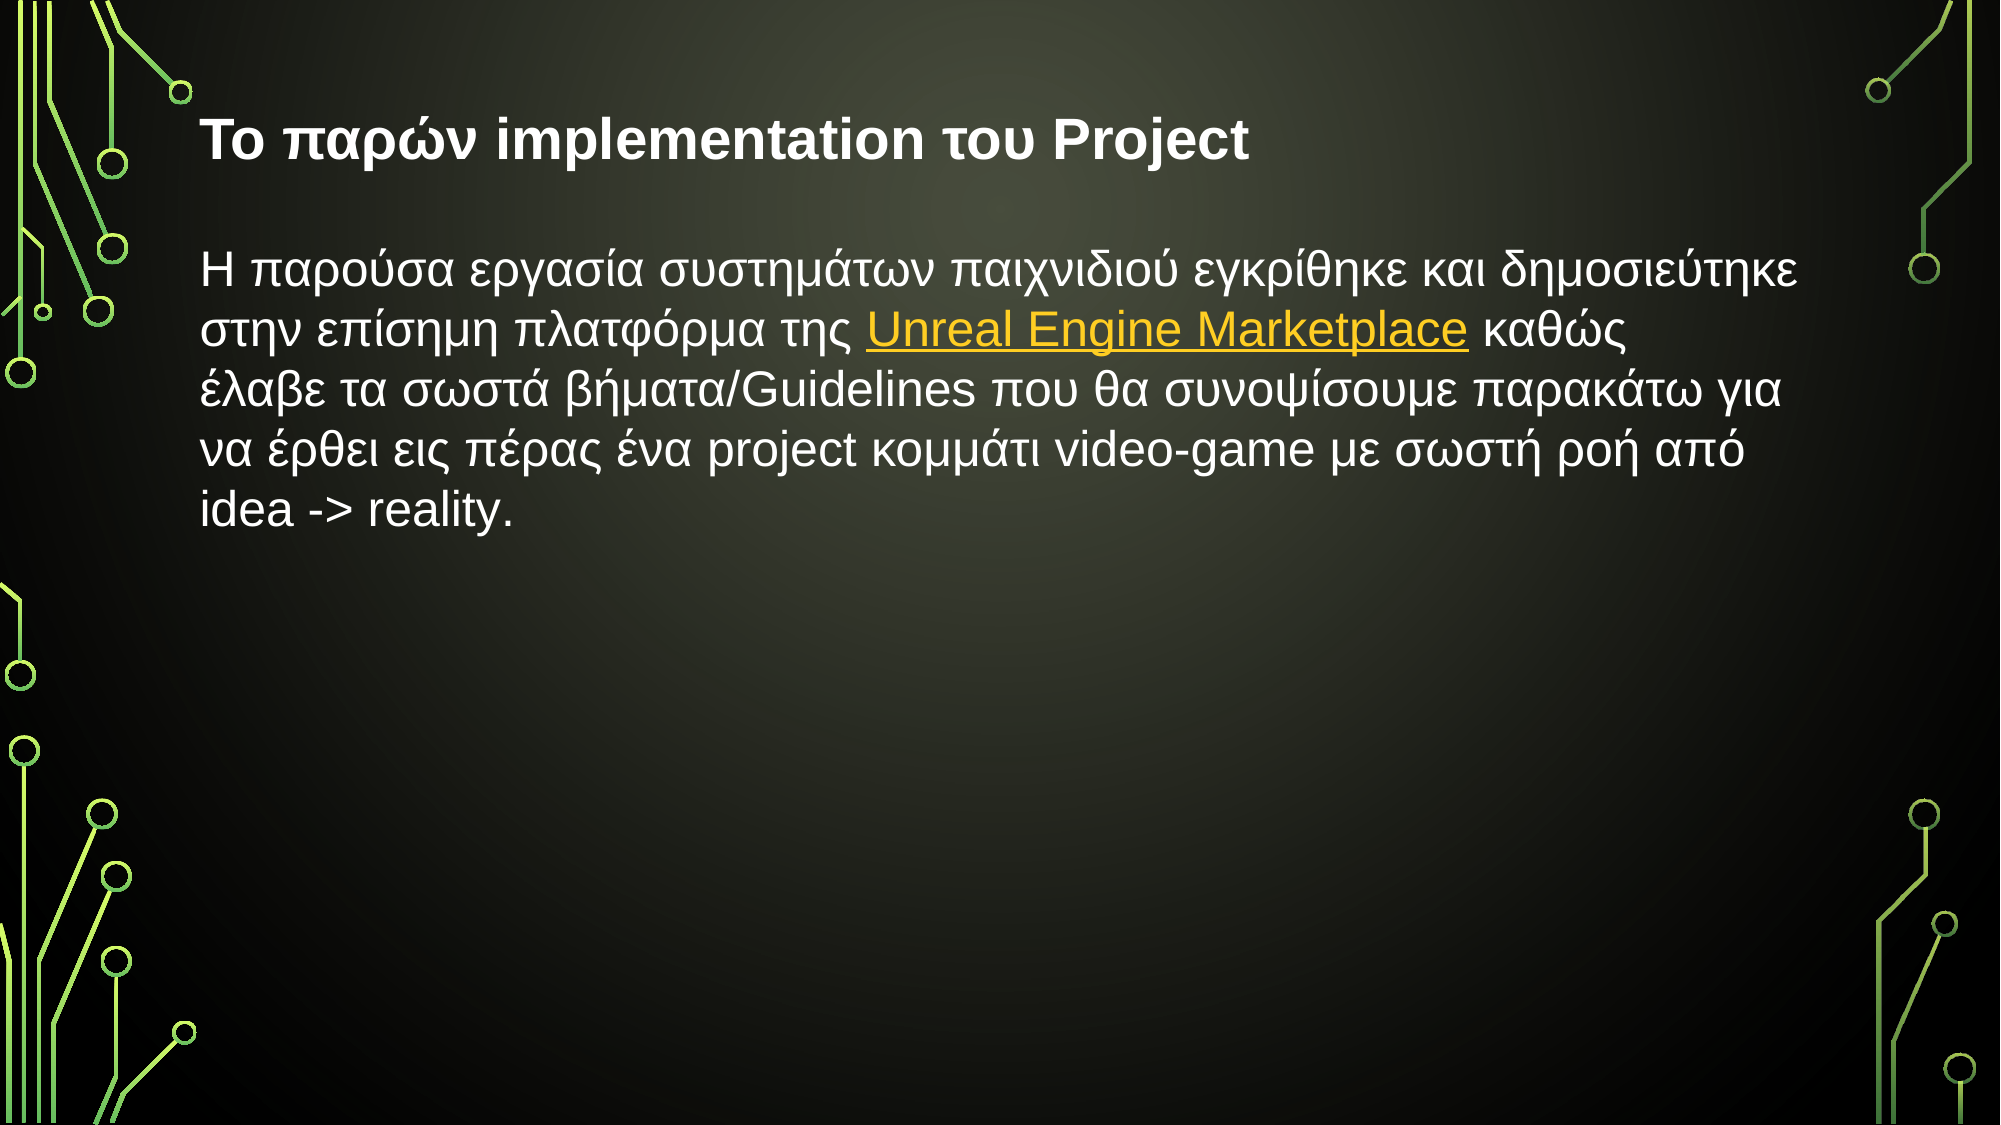

Το παρών implementation του Project
Η παρούσα εργασία συστημάτων παιχνιδιού εγκρίθηκε και δημοσιεύτηκε στην επίσημη πλατφόρμα της Unreal Engine Marketplace καθώς
έλαβε τα σωστά βήματα/Guidelines που θα συνοψίσουμε παρακάτω για να έρθει εις πέρας ένα project κομμάτι video-game με σωστή ροή από idea -> reality.